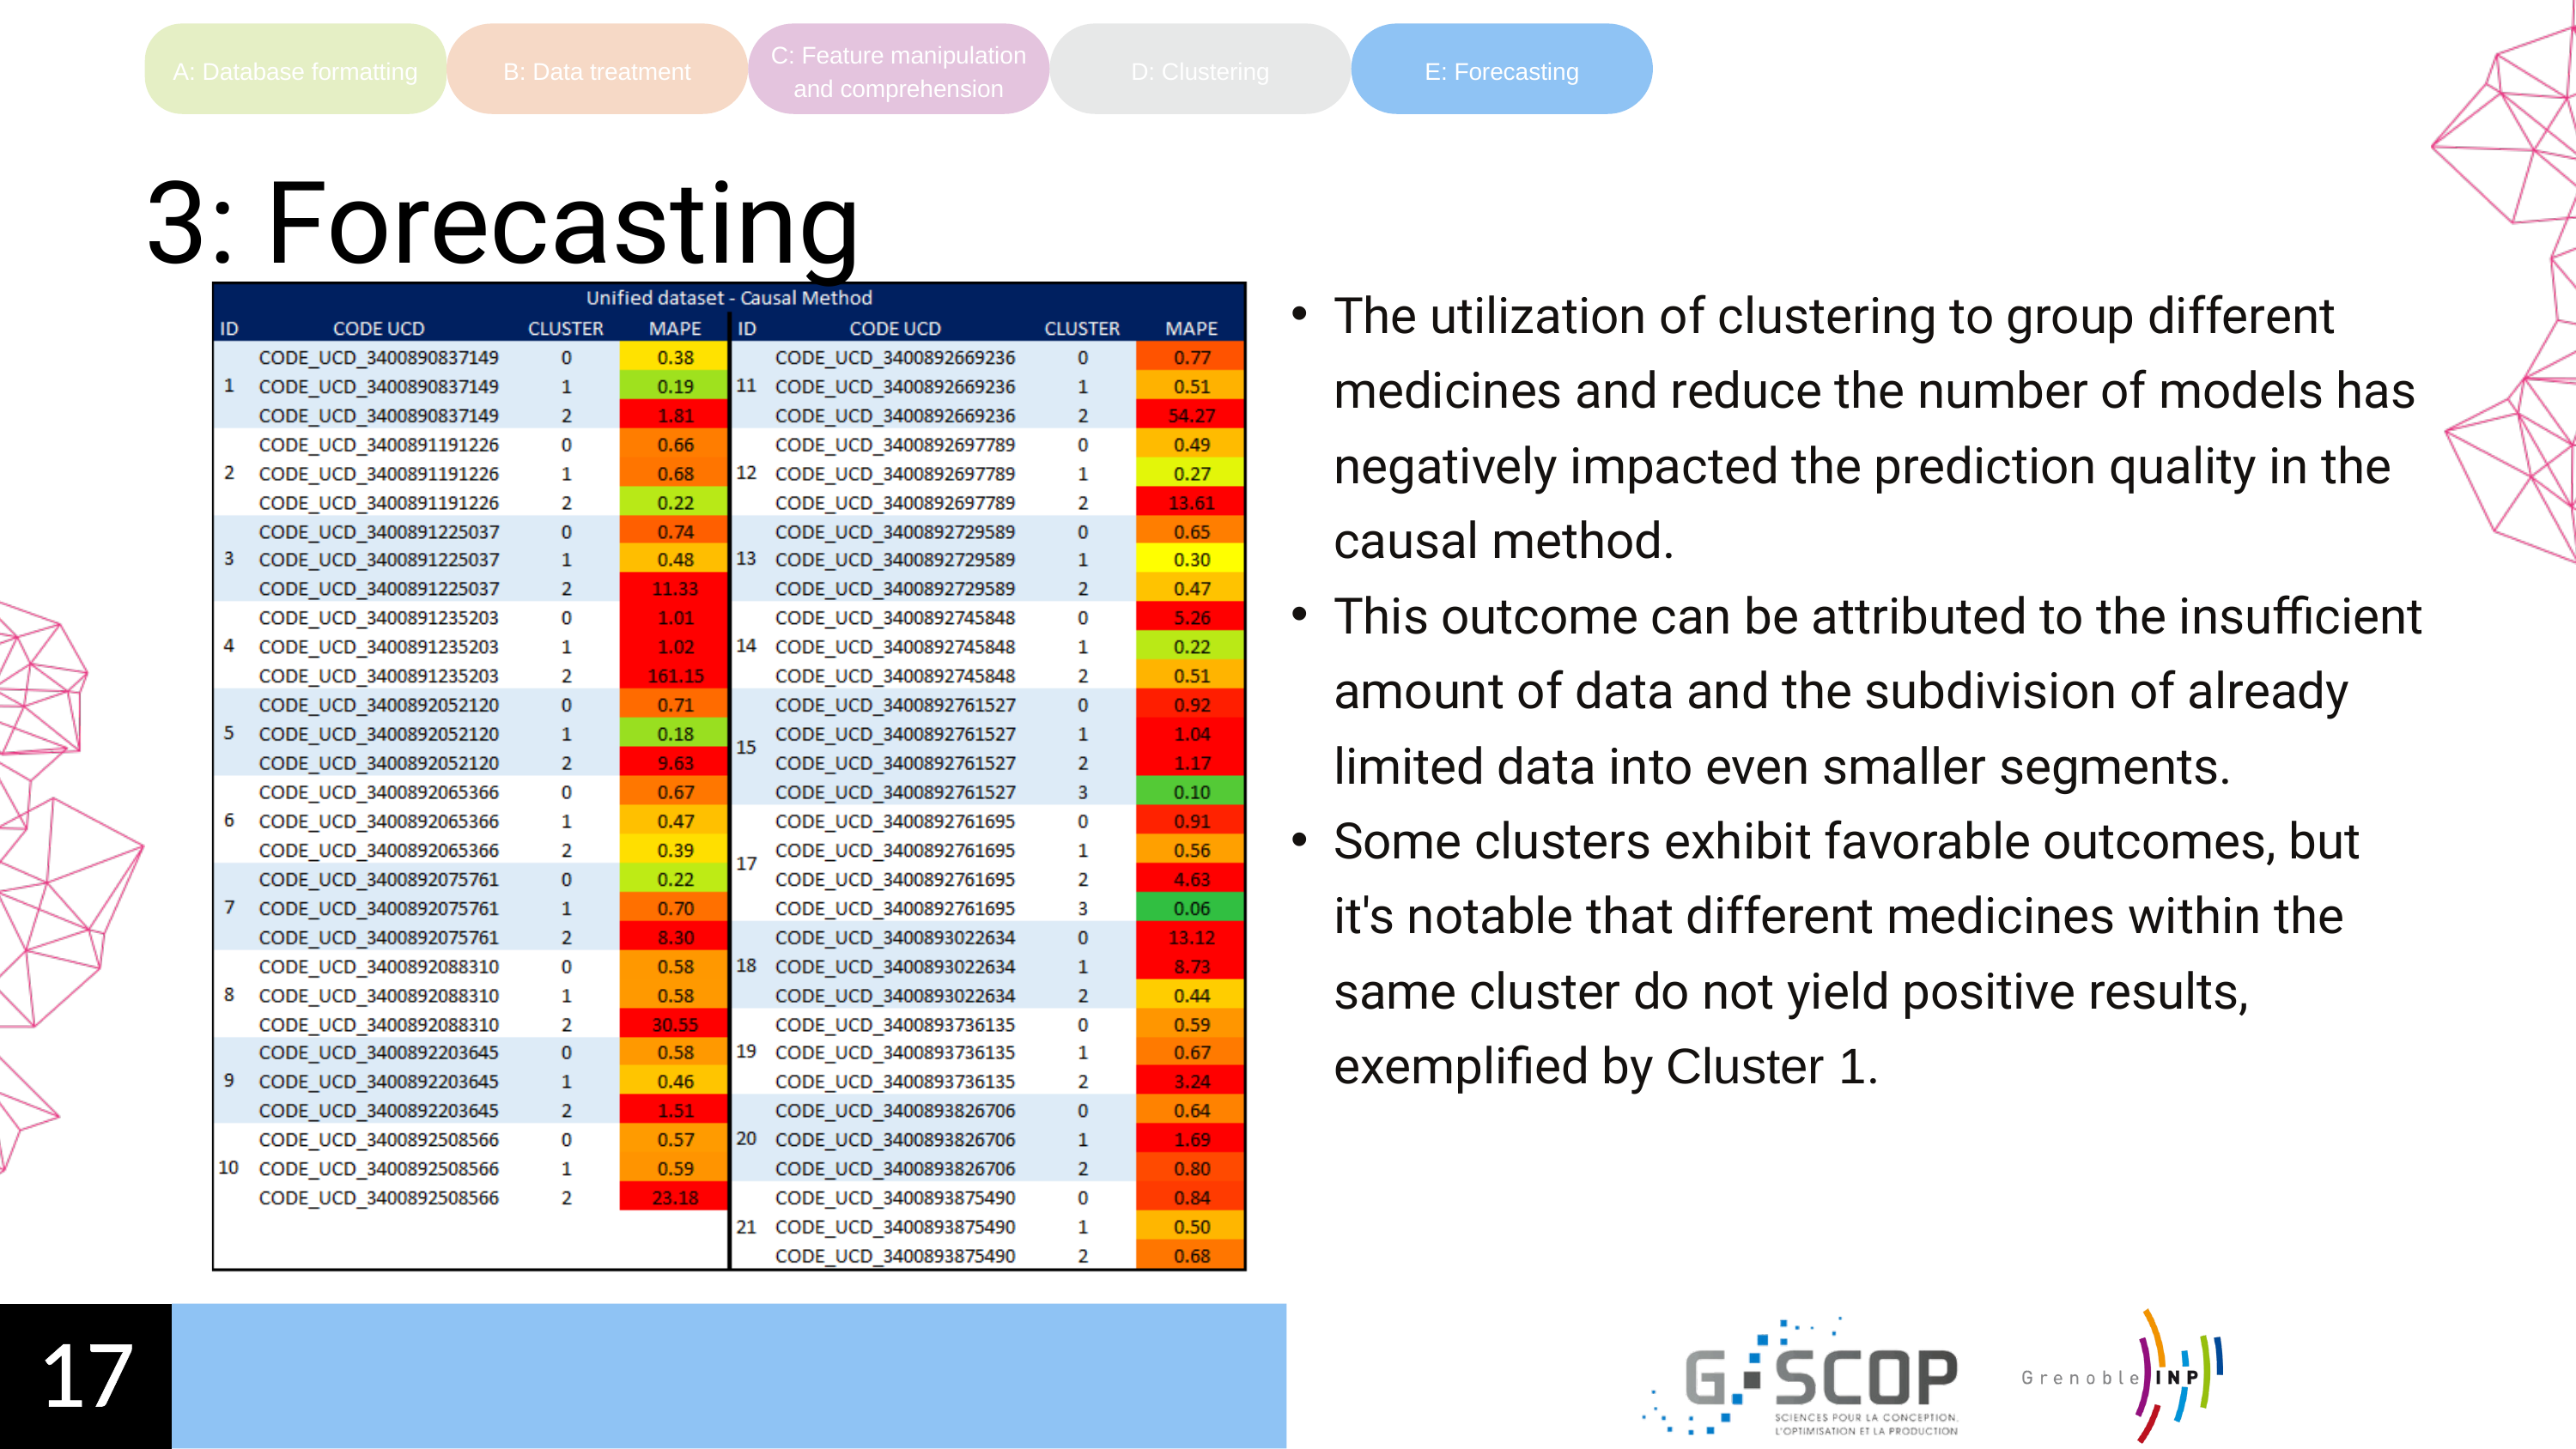

C: Feature manipulation and comprehension
A: Database formatting
B: Data treatment
D: Clustering
E: Forecasting
3: Forecasting
The utilization of clustering to group different medicines and reduce the number of models has negatively impacted the prediction quality in the causal method.
This outcome can be attributed to the insufficient amount of data and the subdivision of already limited data into even smaller segments.
Some clusters exhibit favorable outcomes, but it's notable that different medicines within the same cluster do not yield positive results, exemplified by Cluster 1.

17